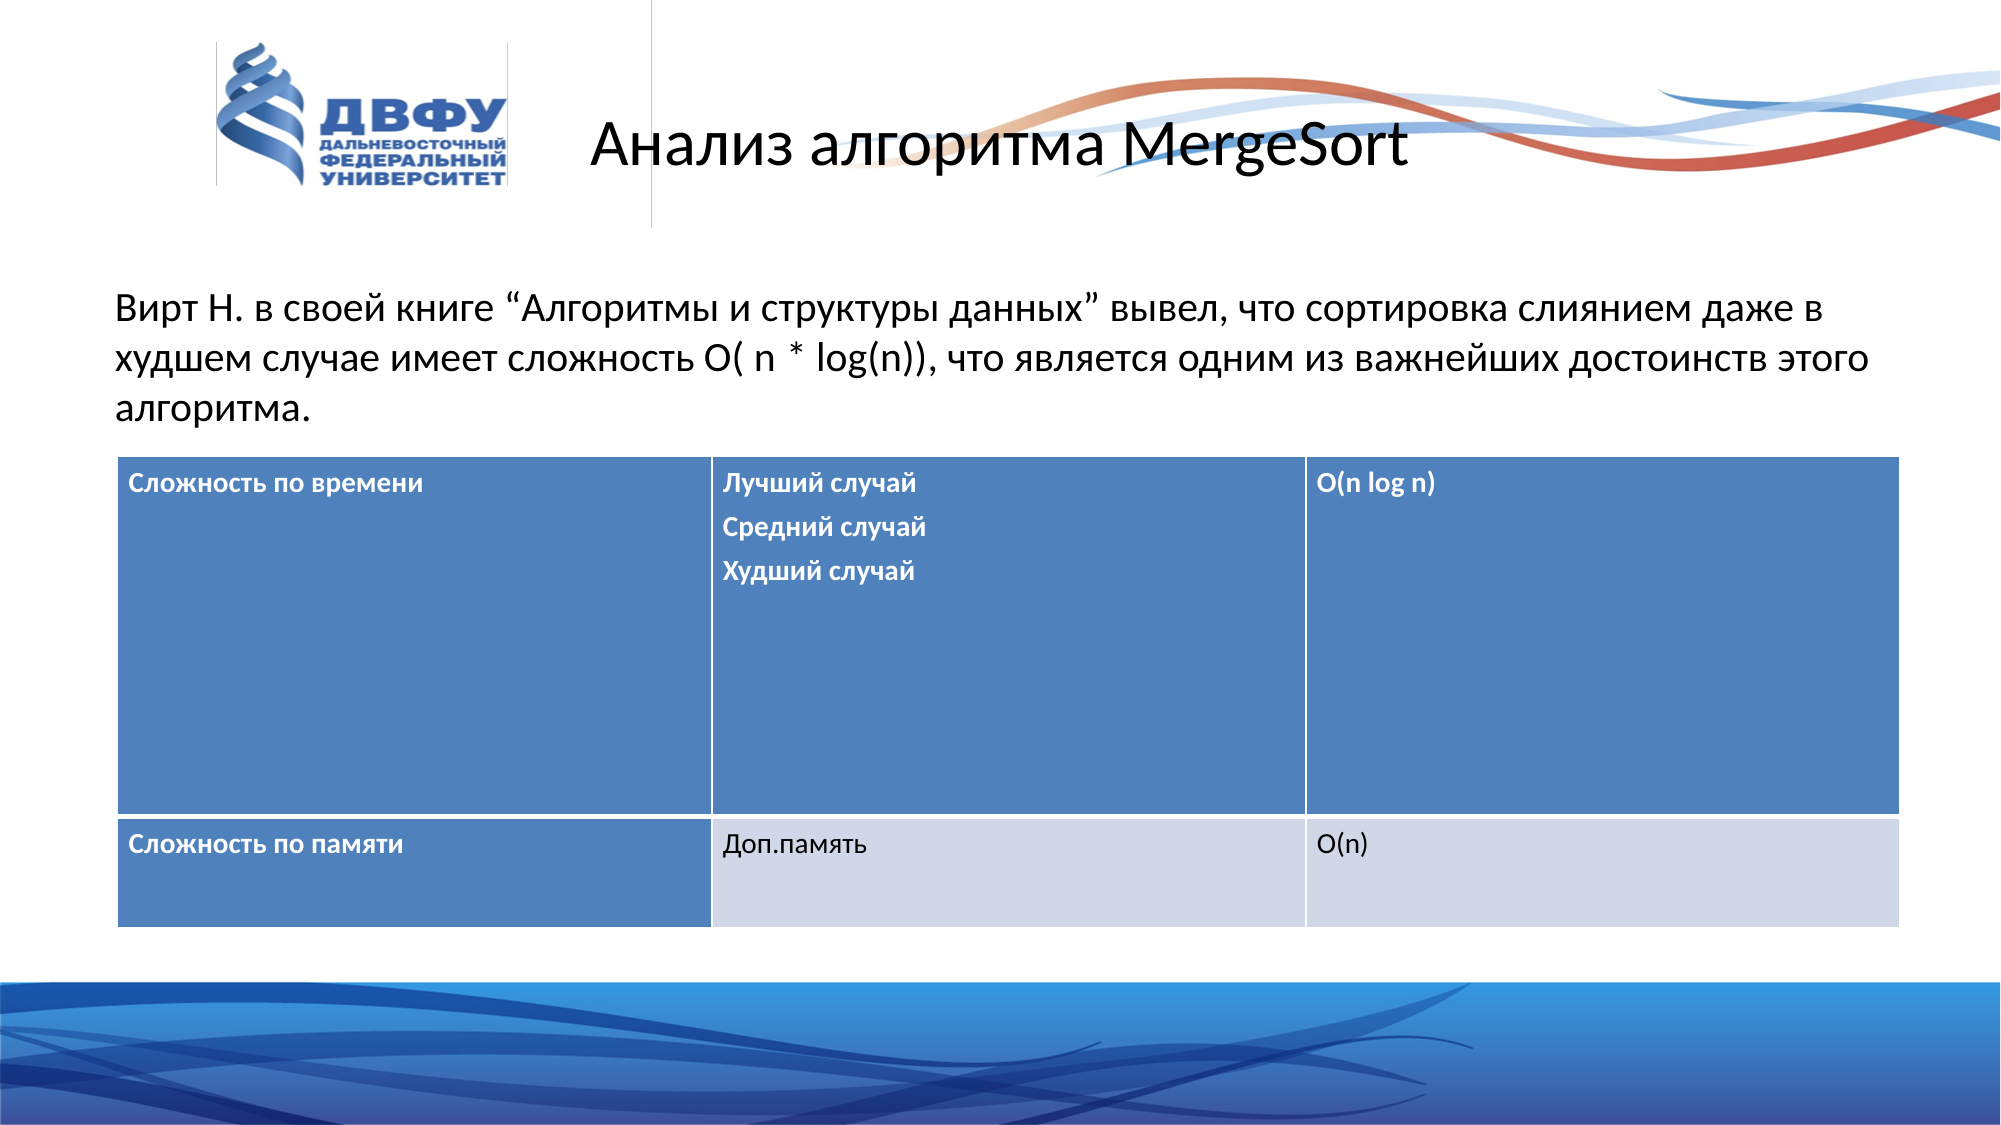

# Анализ алгоритма MergeSort
Вирт Н. в своей книге “Алгоритмы и структуры данных” вывел, что сортировка слиянием даже в худшем случае имеет сложность O( n * log(n)), что является одним из важнейших достоинств этого алгоритма.

| Сложность по времени | Лучший случай Средний случай Худший случай | O(n log n) |
| --- | --- | --- |
| Сложность по памяти | Доп.память | O(n) |